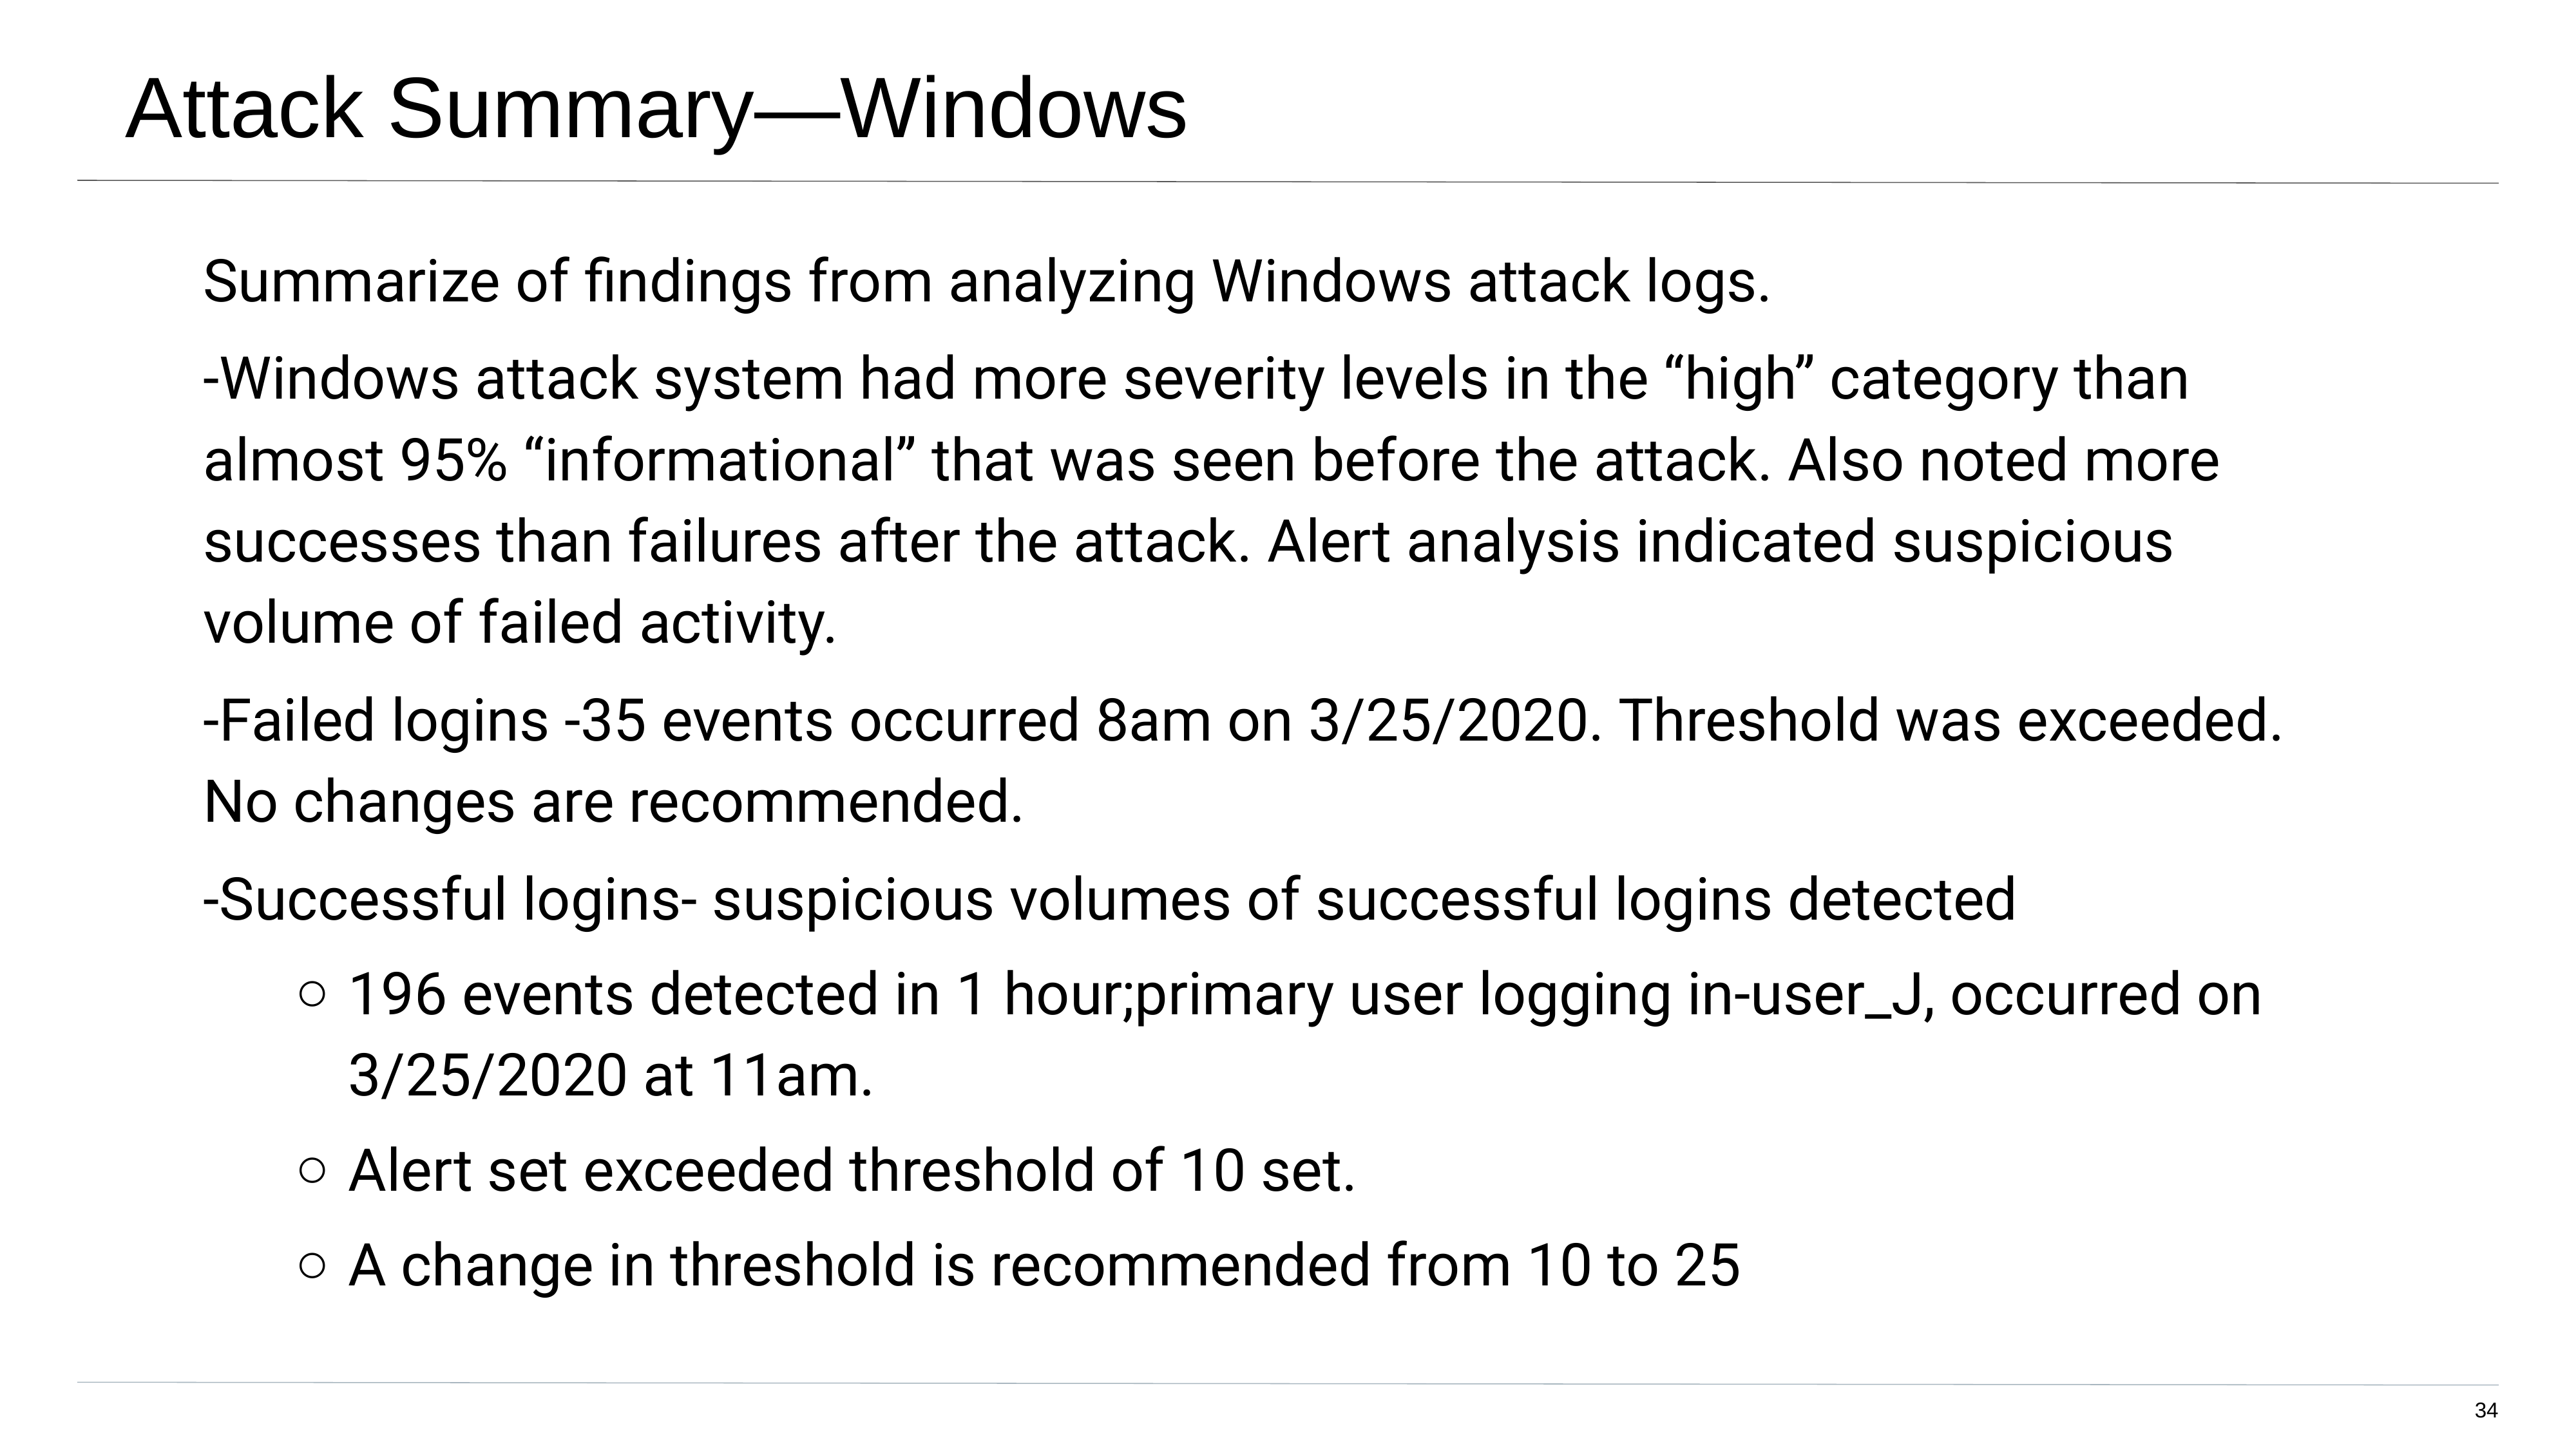

# Attack Summary—Windows
Summarize of findings from analyzing Windows attack logs.
-Windows attack system had more severity levels in the “high” category than almost 95% “informational” that was seen before the attack. Also noted more successes than failures after the attack. Alert analysis indicated suspicious volume of failed activity.
-Failed logins -35 events occurred 8am on 3/25/2020. Threshold was exceeded. No changes are recommended.
-Successful logins- suspicious volumes of successful logins detected
196 events detected in 1 hour;primary user logging in-user_J, occurred on 3/25/2020 at 11am.
Alert set exceeded threshold of 10 set.
A change in threshold is recommended from 10 to 25

34